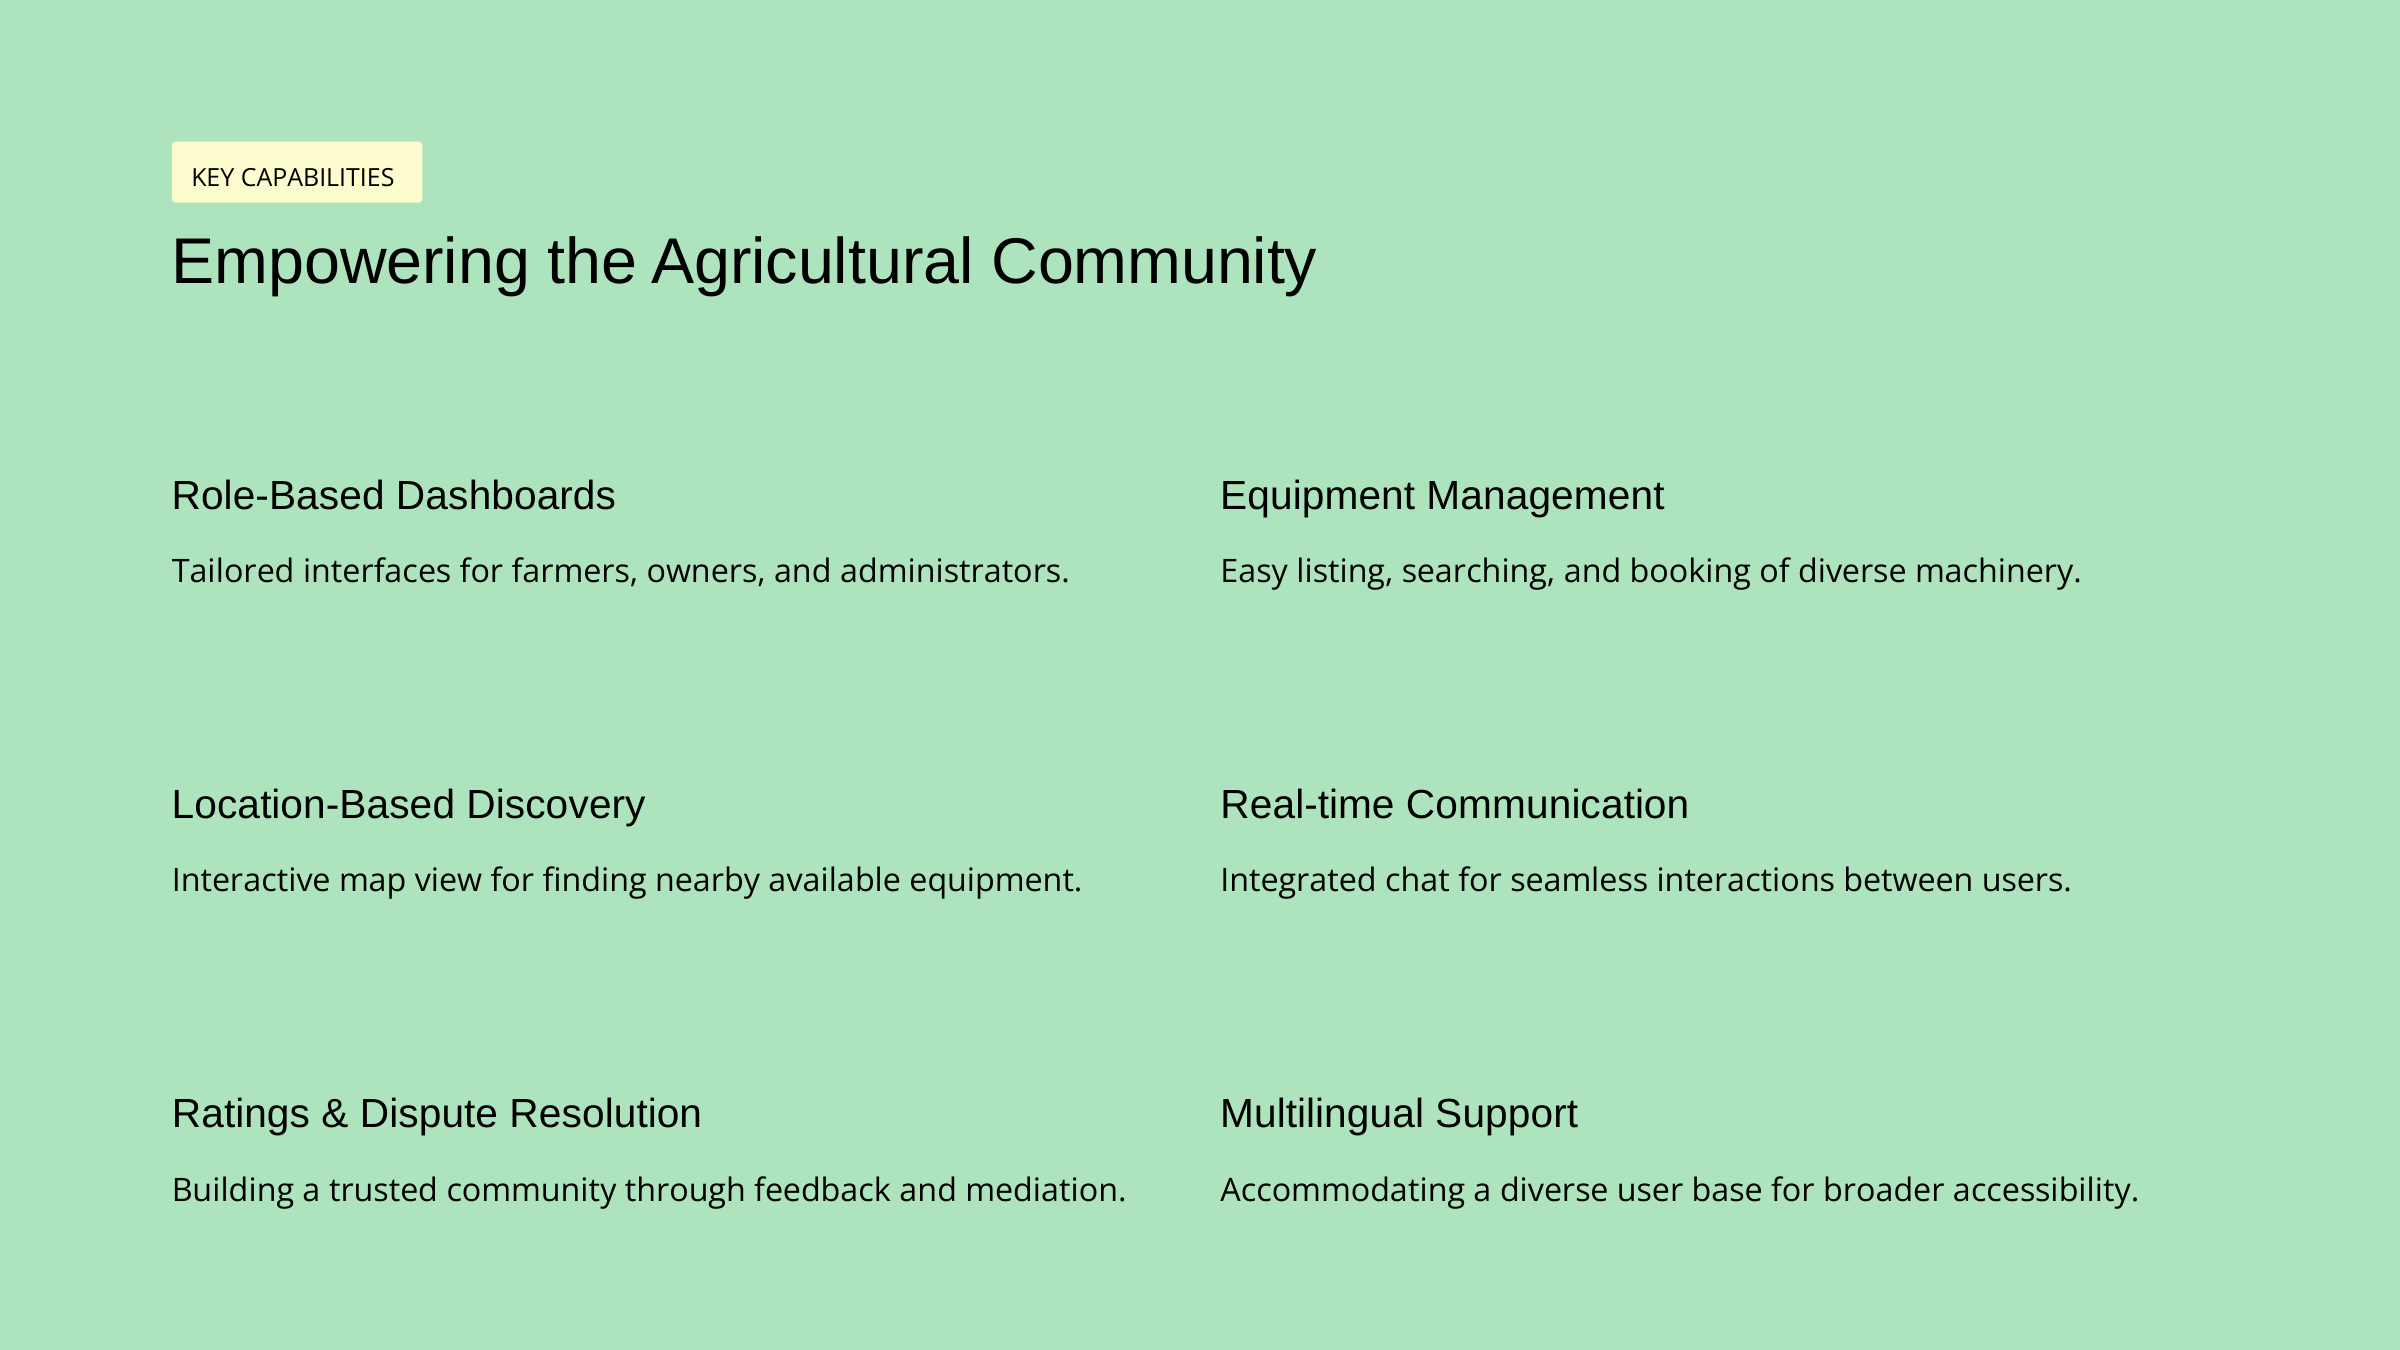

KEY CAPABILITIES
Empowering the Agricultural Community
Role-Based Dashboards
Equipment Management
Tailored interfaces for farmers, owners, and administrators.
Easy listing, searching, and booking of diverse machinery.
Location-Based Discovery
Real-time Communication
Interactive map view for finding nearby available equipment.
Integrated chat for seamless interactions between users.
Ratings & Dispute Resolution
Multilingual Support
Building a trusted community through feedback and mediation.
Accommodating a diverse user base for broader accessibility.